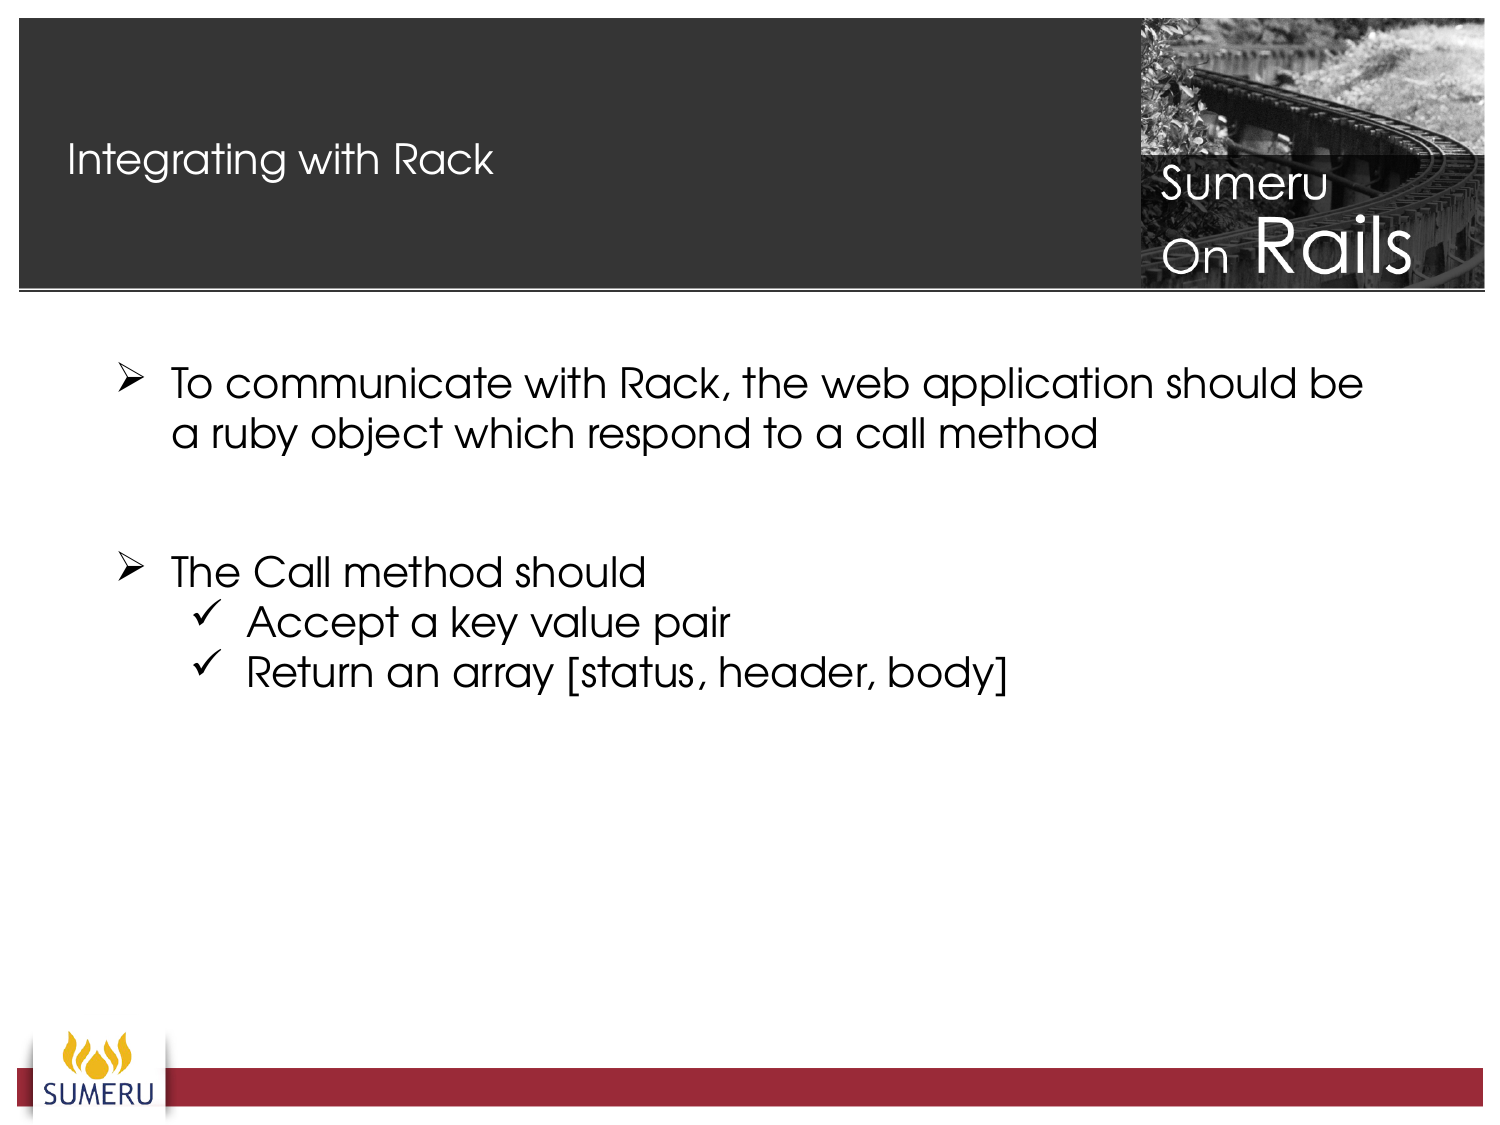

Integrating with Rack
To communicate with Rack, the web application should be a ruby object which respond to a call method

The Call method should
Accept a key value pair
Return an array [status, header, body]